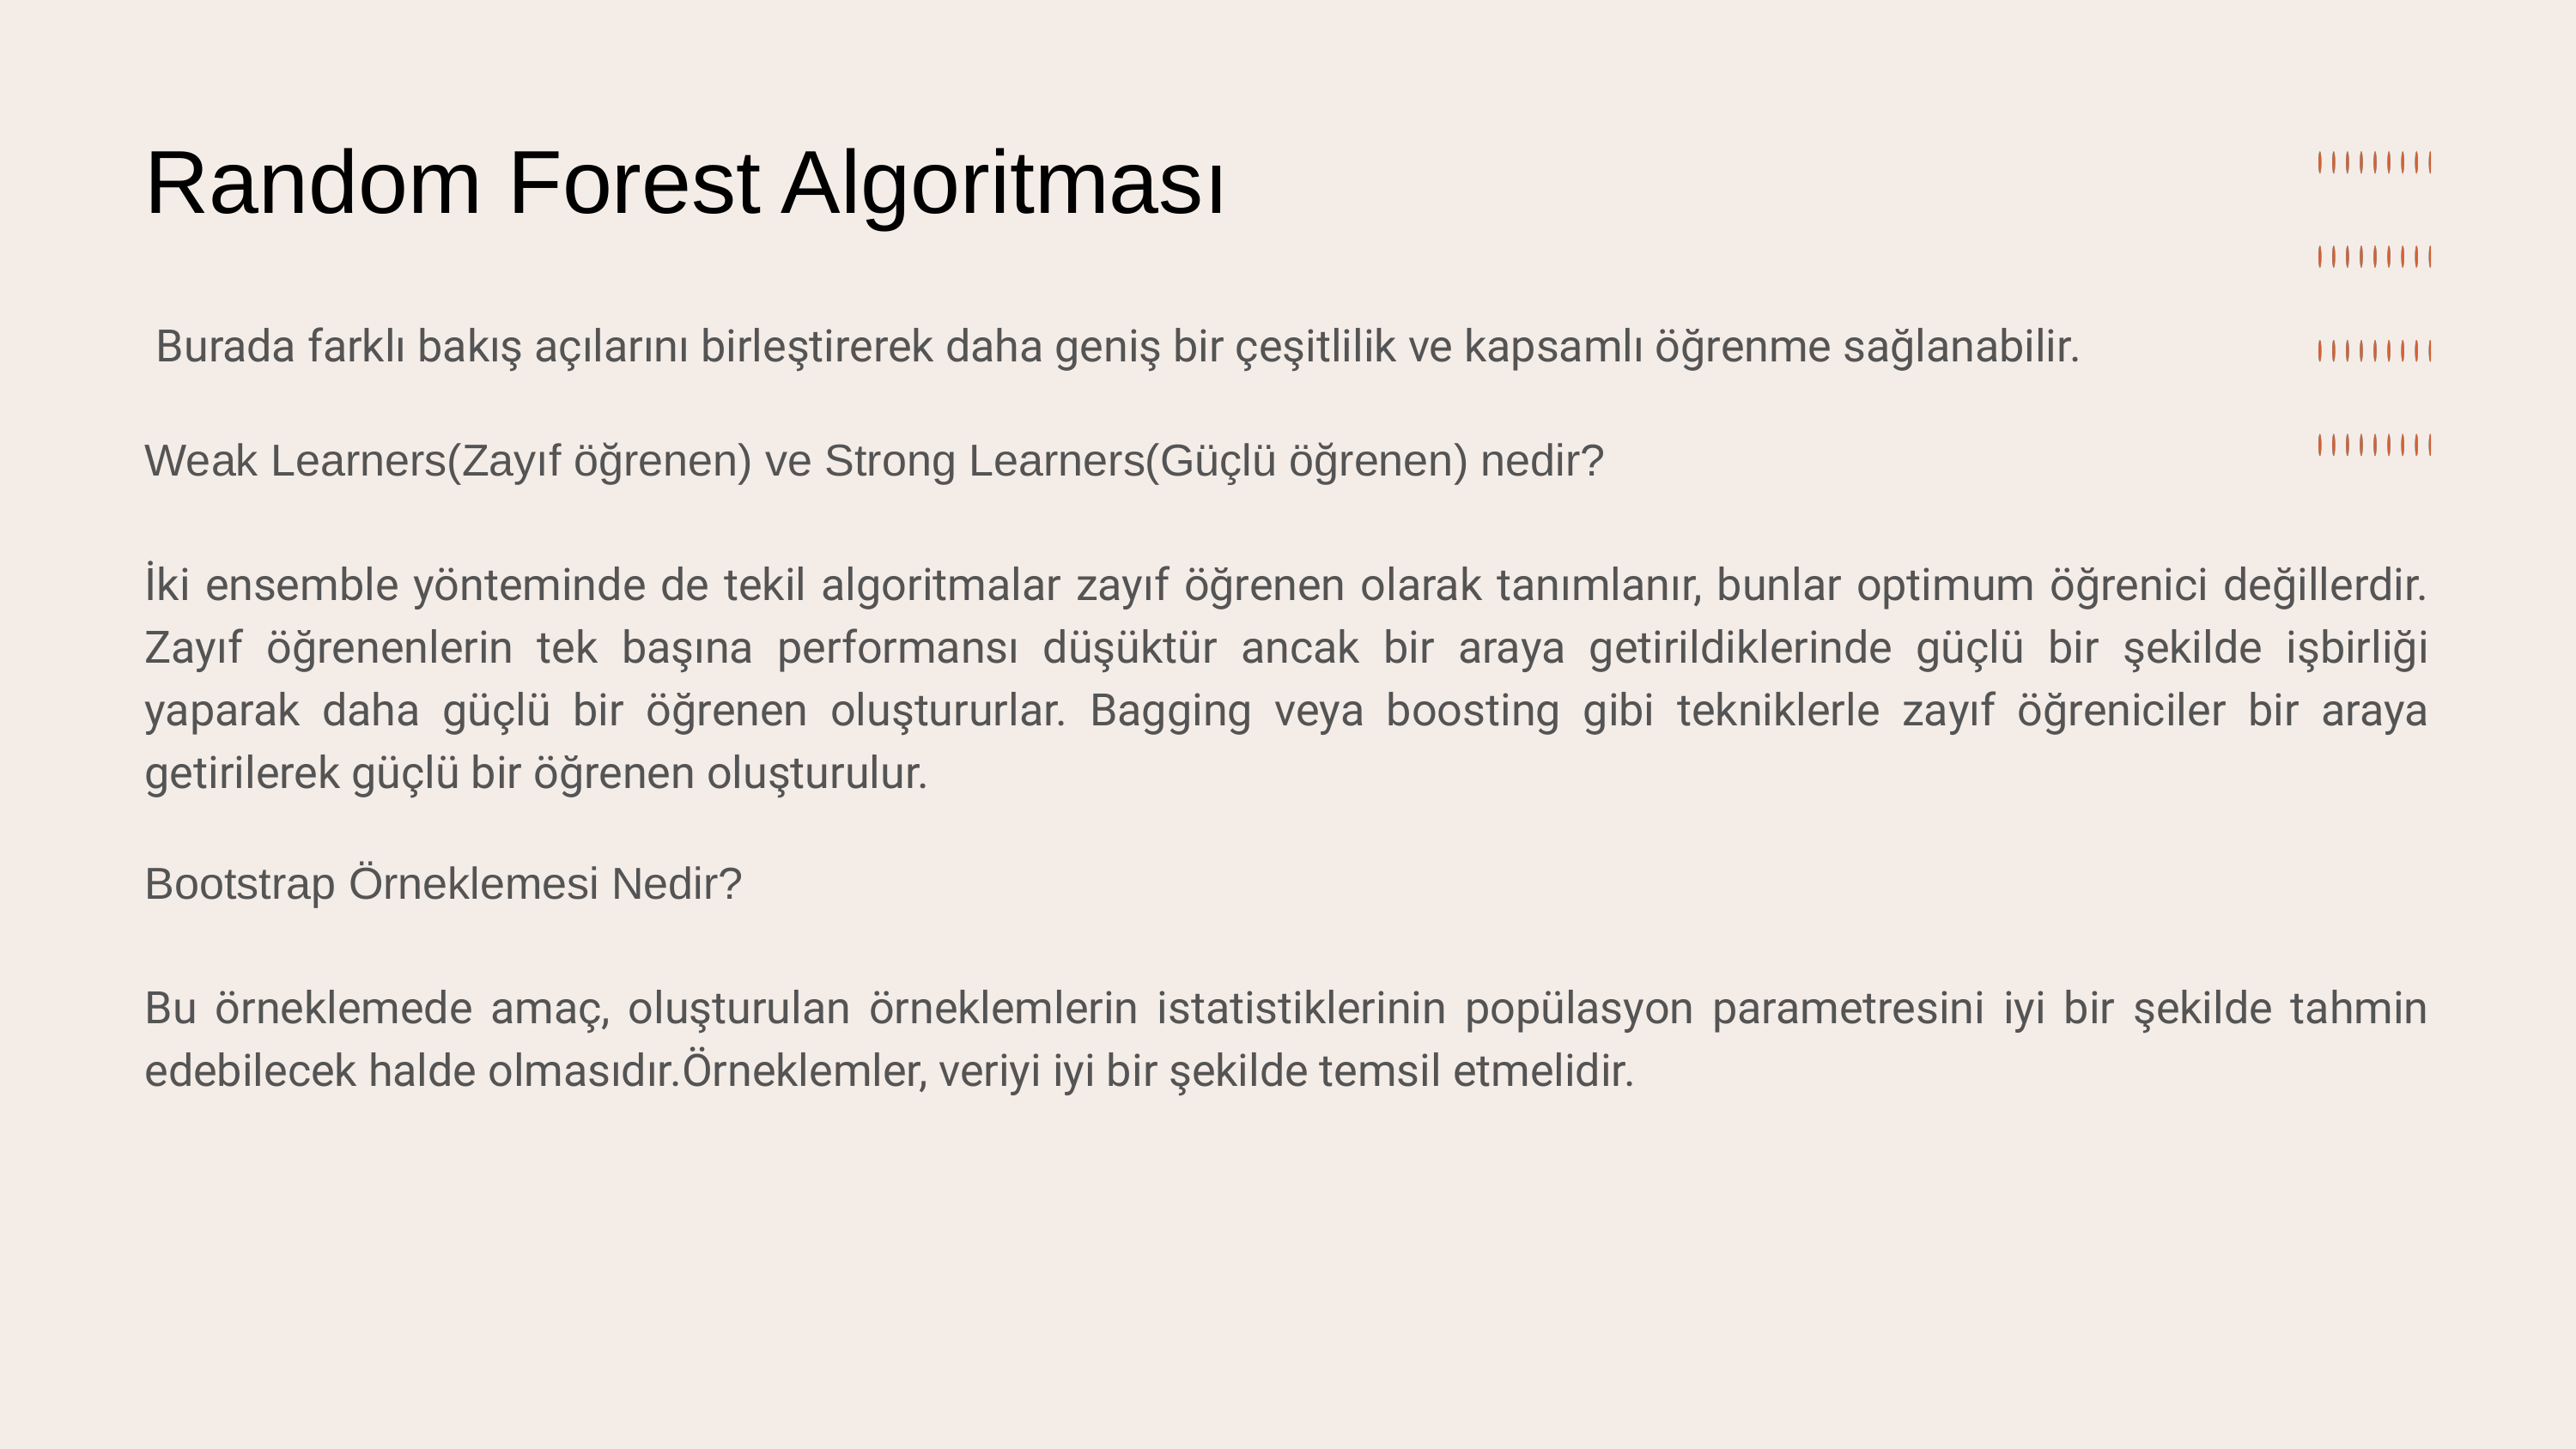

Random Forest Algoritması

 Burada farklı bakış açılarını birleştirerek daha geniş bir çeşitlilik ve kapsamlı öğrenme sağlanabilir.

Weak Learners(Zayıf öğrenen) ve Strong Learners(Güçlü öğrenen) nedir?

İki ensemble yönteminde de tekil algoritmalar zayıf öğrenen olarak tanımlanır, bunlar optimum öğrenici değillerdir. Zayıf öğrenenlerin tek başına performansı düşüktür ancak bir araya getirildiklerinde güçlü bir şekilde işbirliği yaparak daha güçlü bir öğrenen oluştururlar. Bagging veya boosting gibi tekniklerle zayıf öğreniciler bir araya getirilerek güçlü bir öğrenen oluşturulur.

Bootstrap Örneklemesi Nedir?

Bu örneklemede amaç, oluşturulan örneklemlerin istatistiklerinin popülasyon parametresini iyi bir şekilde tahmin edebilecek halde olmasıdır.Örneklemler, veriyi iyi bir şekilde temsil etmelidir.